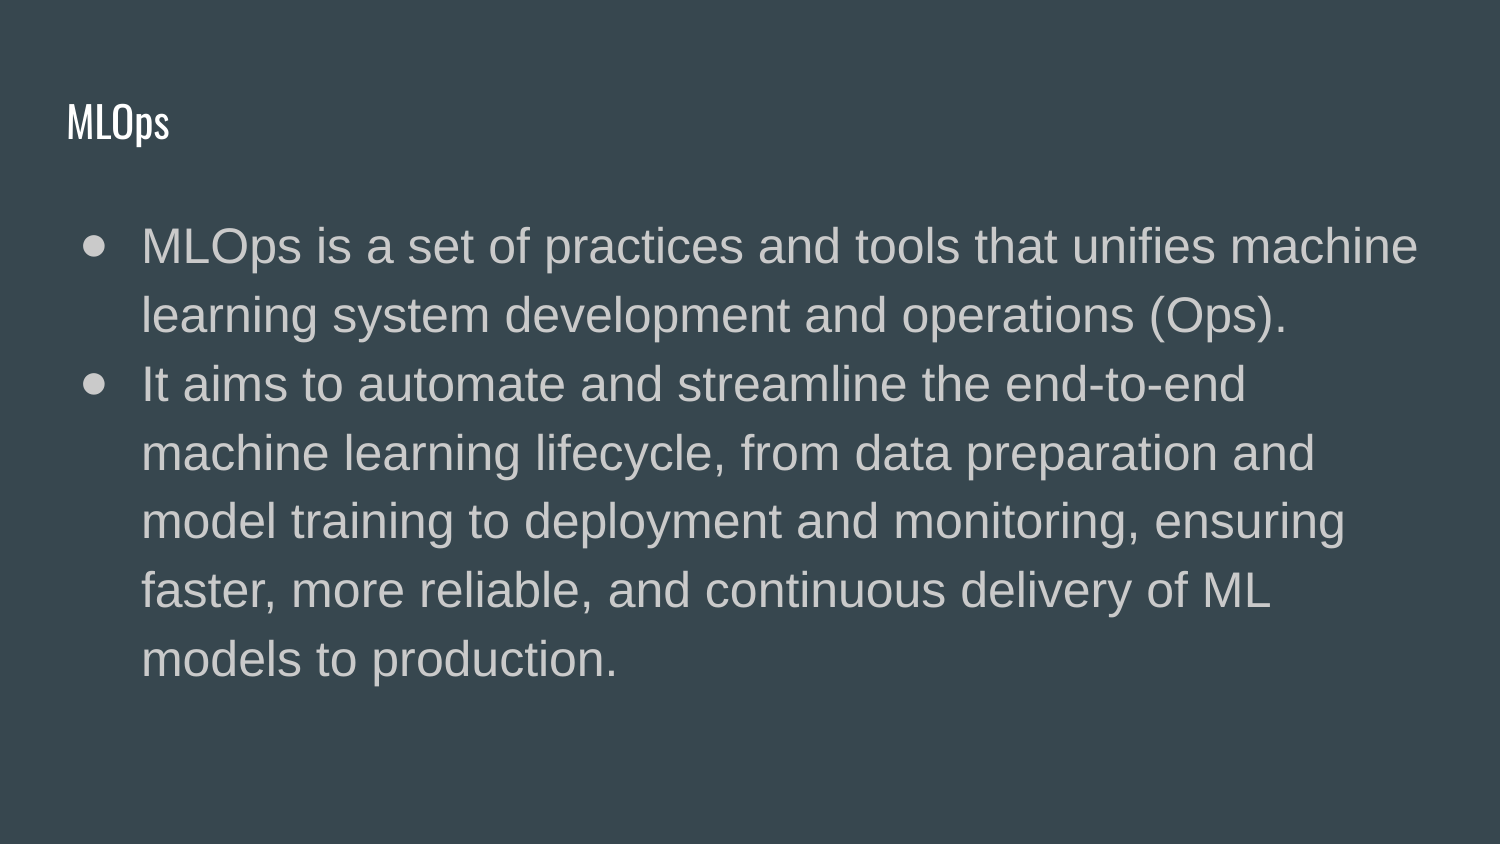

# MLOps
MLOps is a set of practices and tools that unifies machine learning system development and operations (Ops).
It aims to automate and streamline the end-to-end machine learning lifecycle, from data preparation and model training to deployment and monitoring, ensuring faster, more reliable, and continuous delivery of ML models to production.